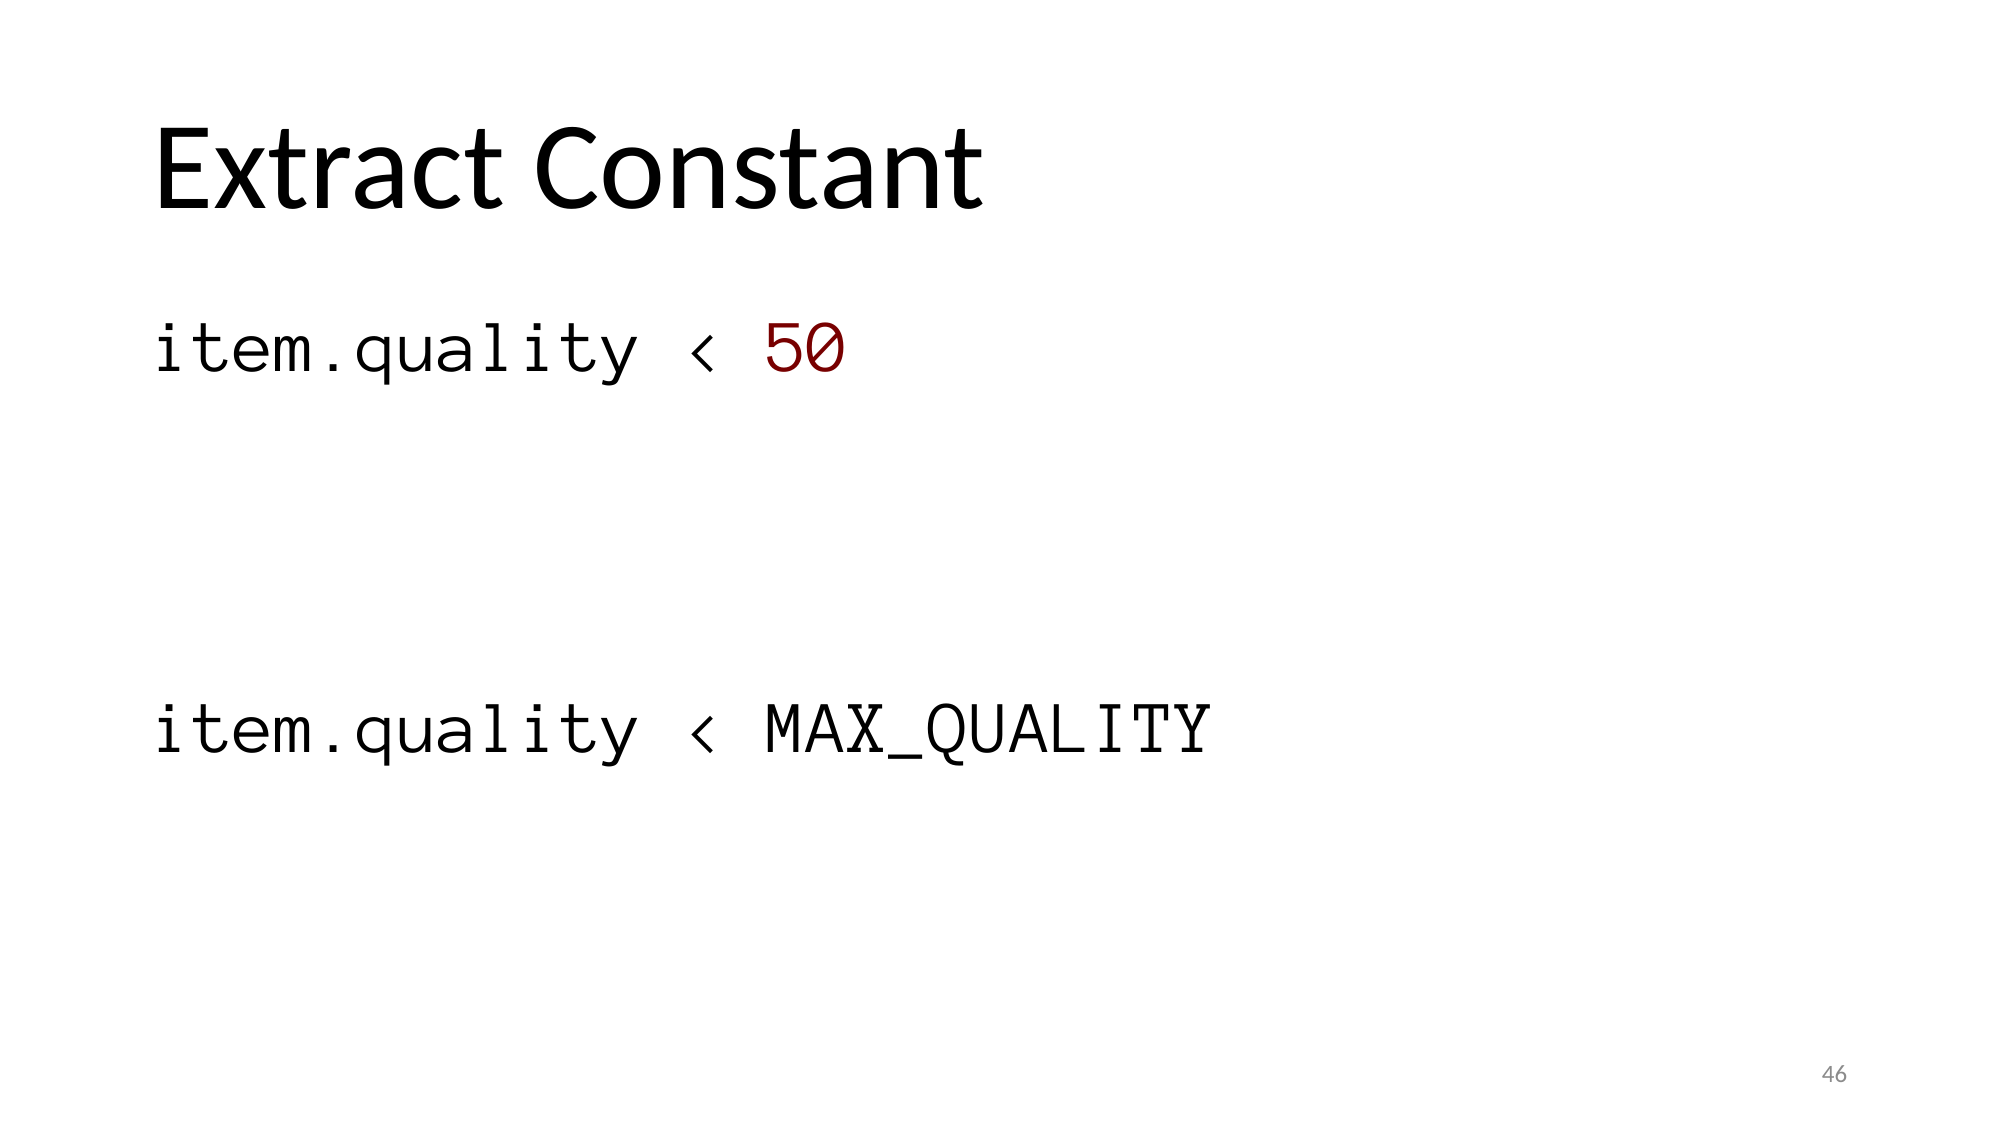

# Extract Constant
item.quality < 50

item.quality < MAX_QUALITY
46